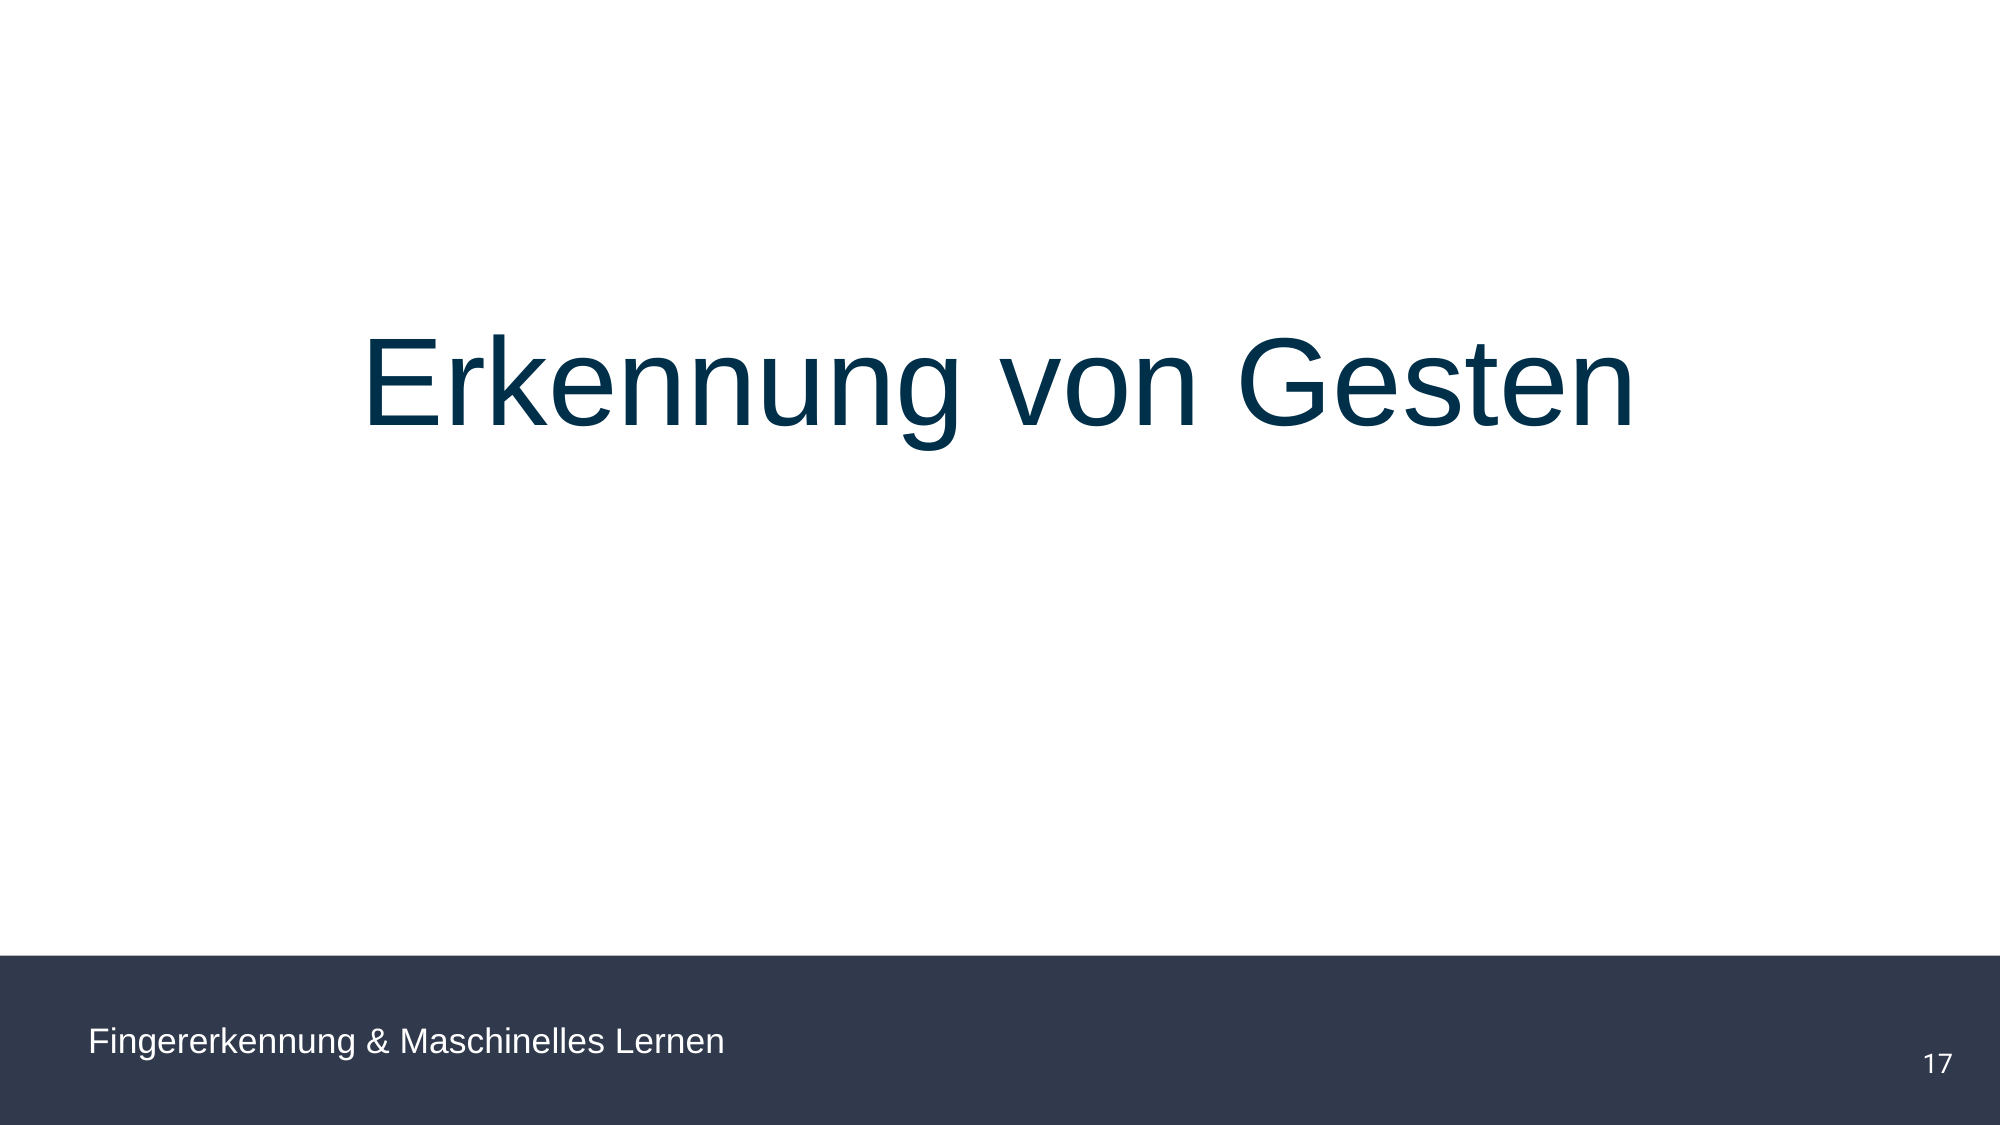

Erkennung von Gesten
Fingererkennung & Maschinelles Lernen
17